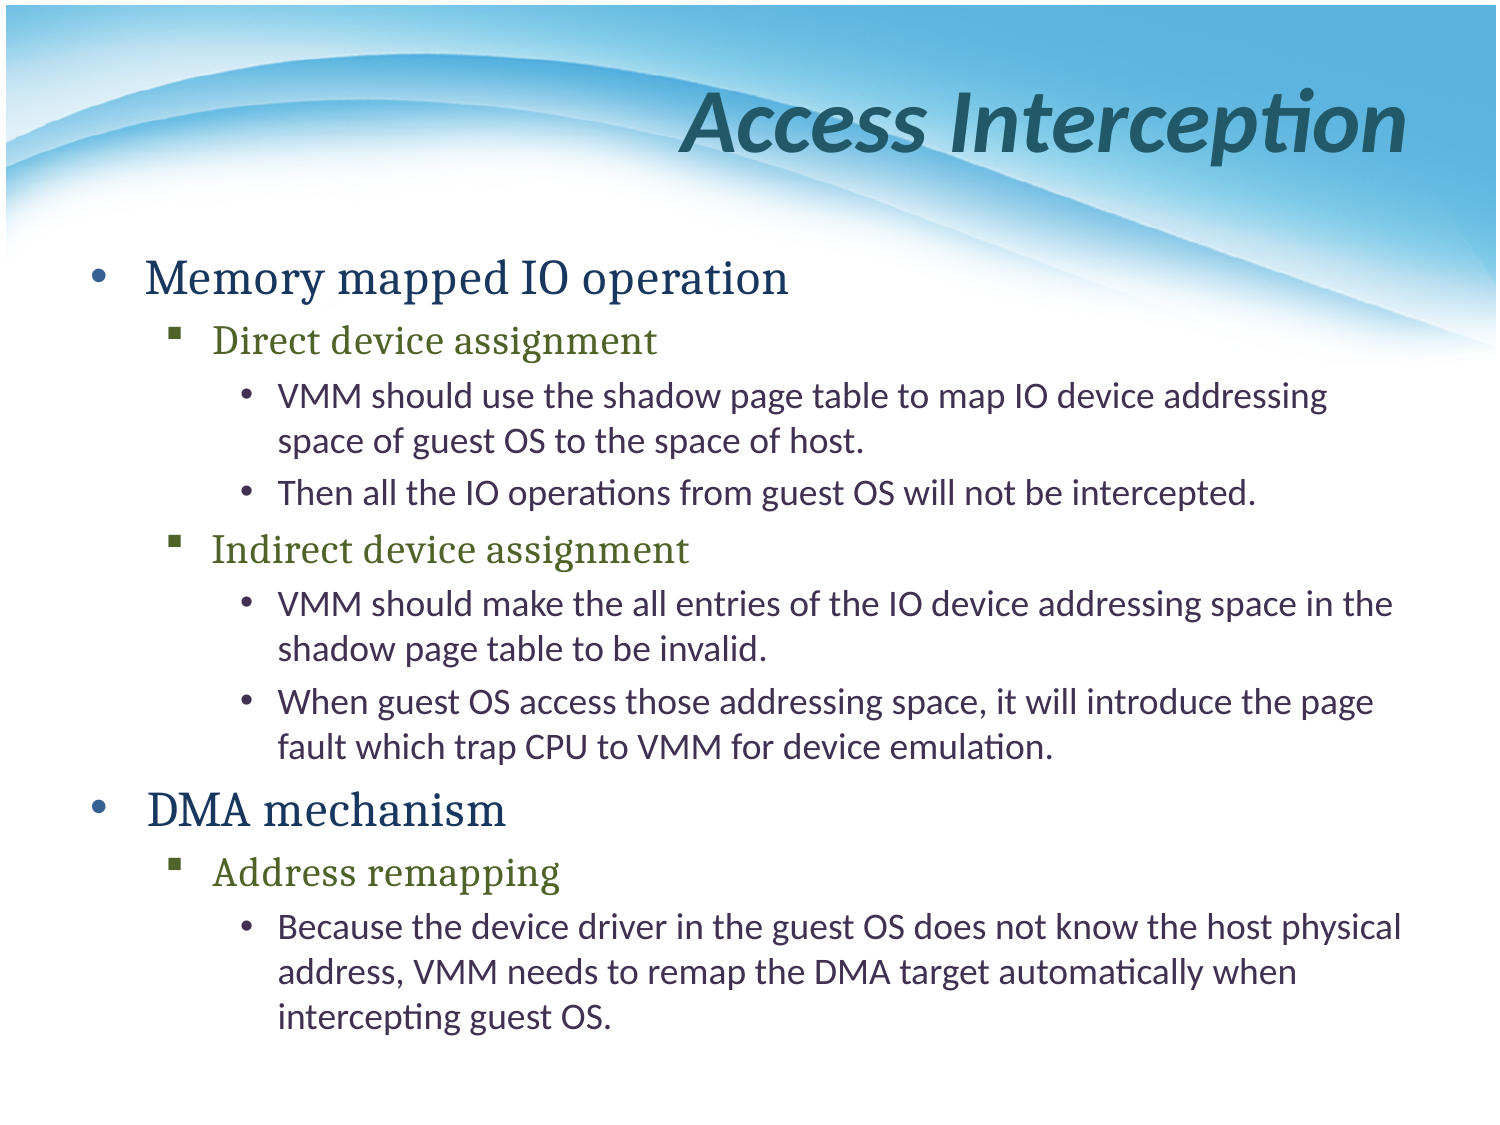

# Access Interception
Memory mapped IO operation
Direct device assignment
VMM should use the shadow page table to map IO device addressing space of guest OS to the space of host.
Then all the IO operations from guest OS will not be intercepted.
Indirect device assignment
VMM should make the all entries of the IO device addressing space in the shadow page table to be invalid.
When guest OS access those addressing space, it will introduce the page fault which trap CPU to VMM for device emulation.
DMA mechanism
Address remapping
Because the device driver in the guest OS does not know the host physical address, VMM needs to remap the DMA target automatically when intercepting guest OS.